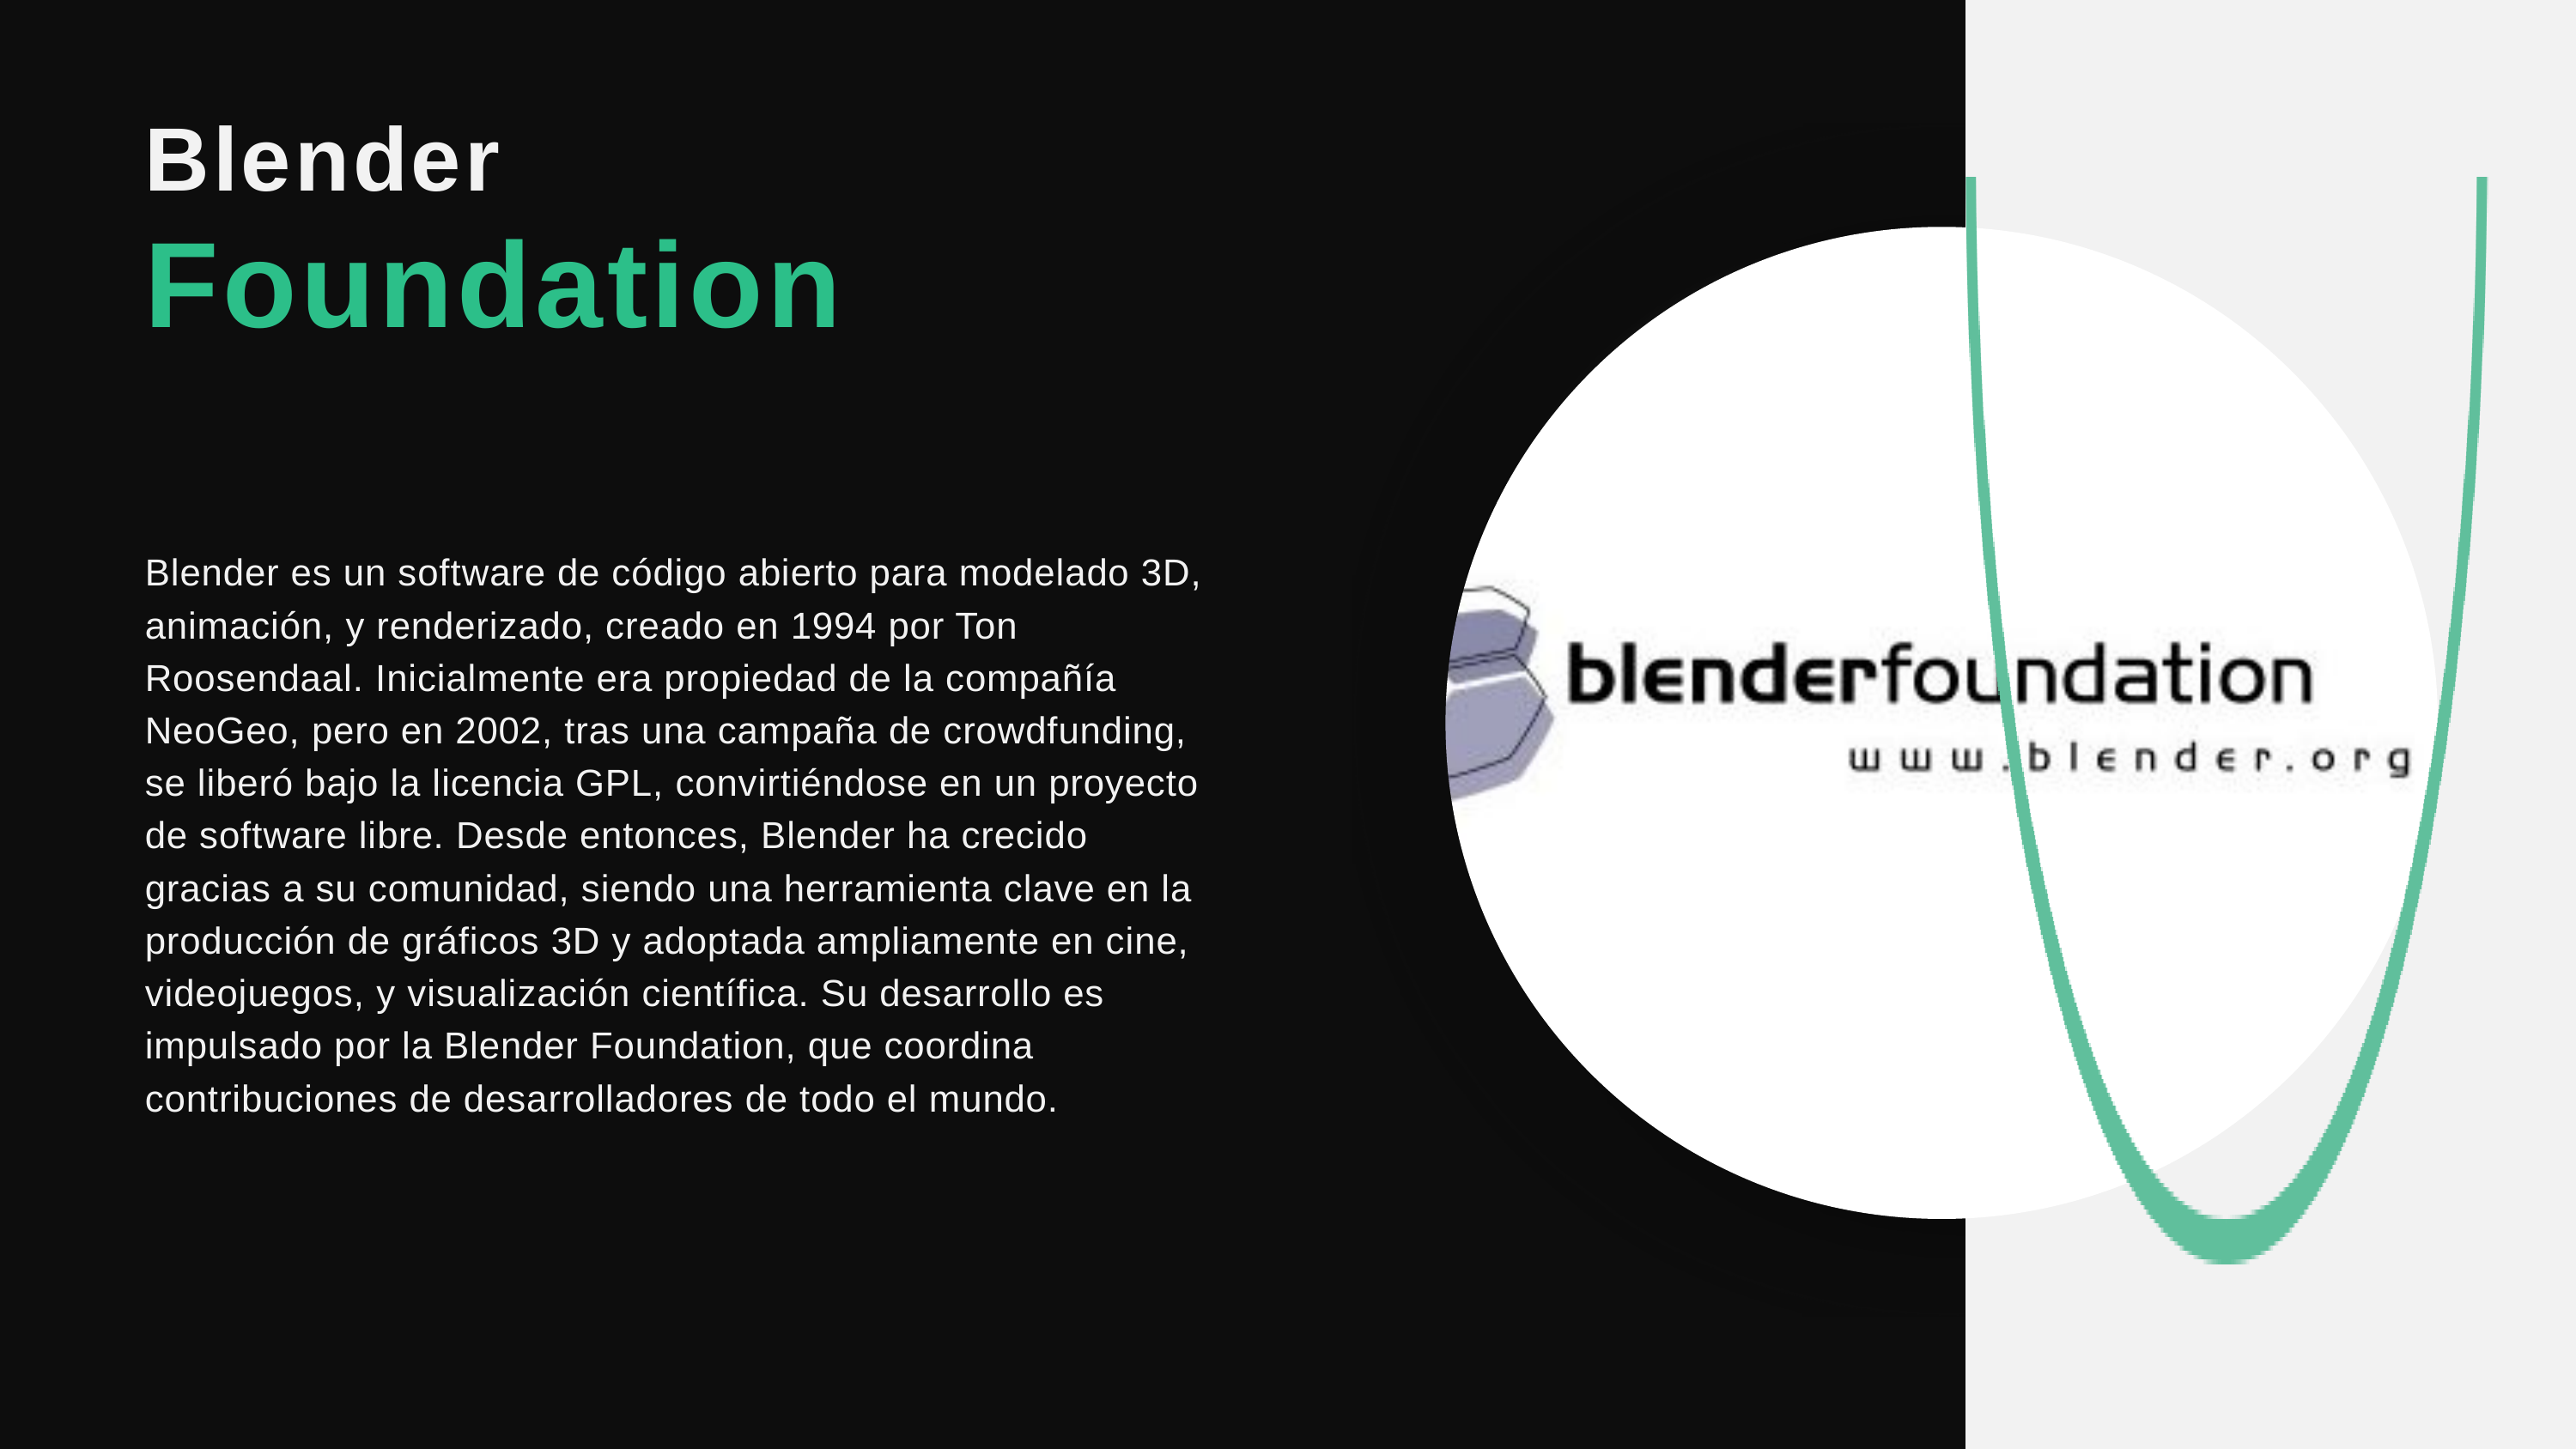

Blender

Foundation

Blender es un software de código abierto para modelado 3D, animación, y renderizado, creado en 1994 por Ton Roosendaal. Inicialmente era propiedad de la compañía NeoGeo, pero en 2002, tras una campaña de crowdfunding, se liberó bajo la licencia GPL, convirtiéndose en un proyecto de software libre. Desde entonces, Blender ha crecido gracias a su comunidad, siendo una herramienta clave en la producción de gráficos 3D y adoptada ampliamente en cine, videojuegos, y visualización científica. Su desarrollo es impulsado por la Blender Foundation, que coordina contribuciones de desarrolladores de todo el mundo.